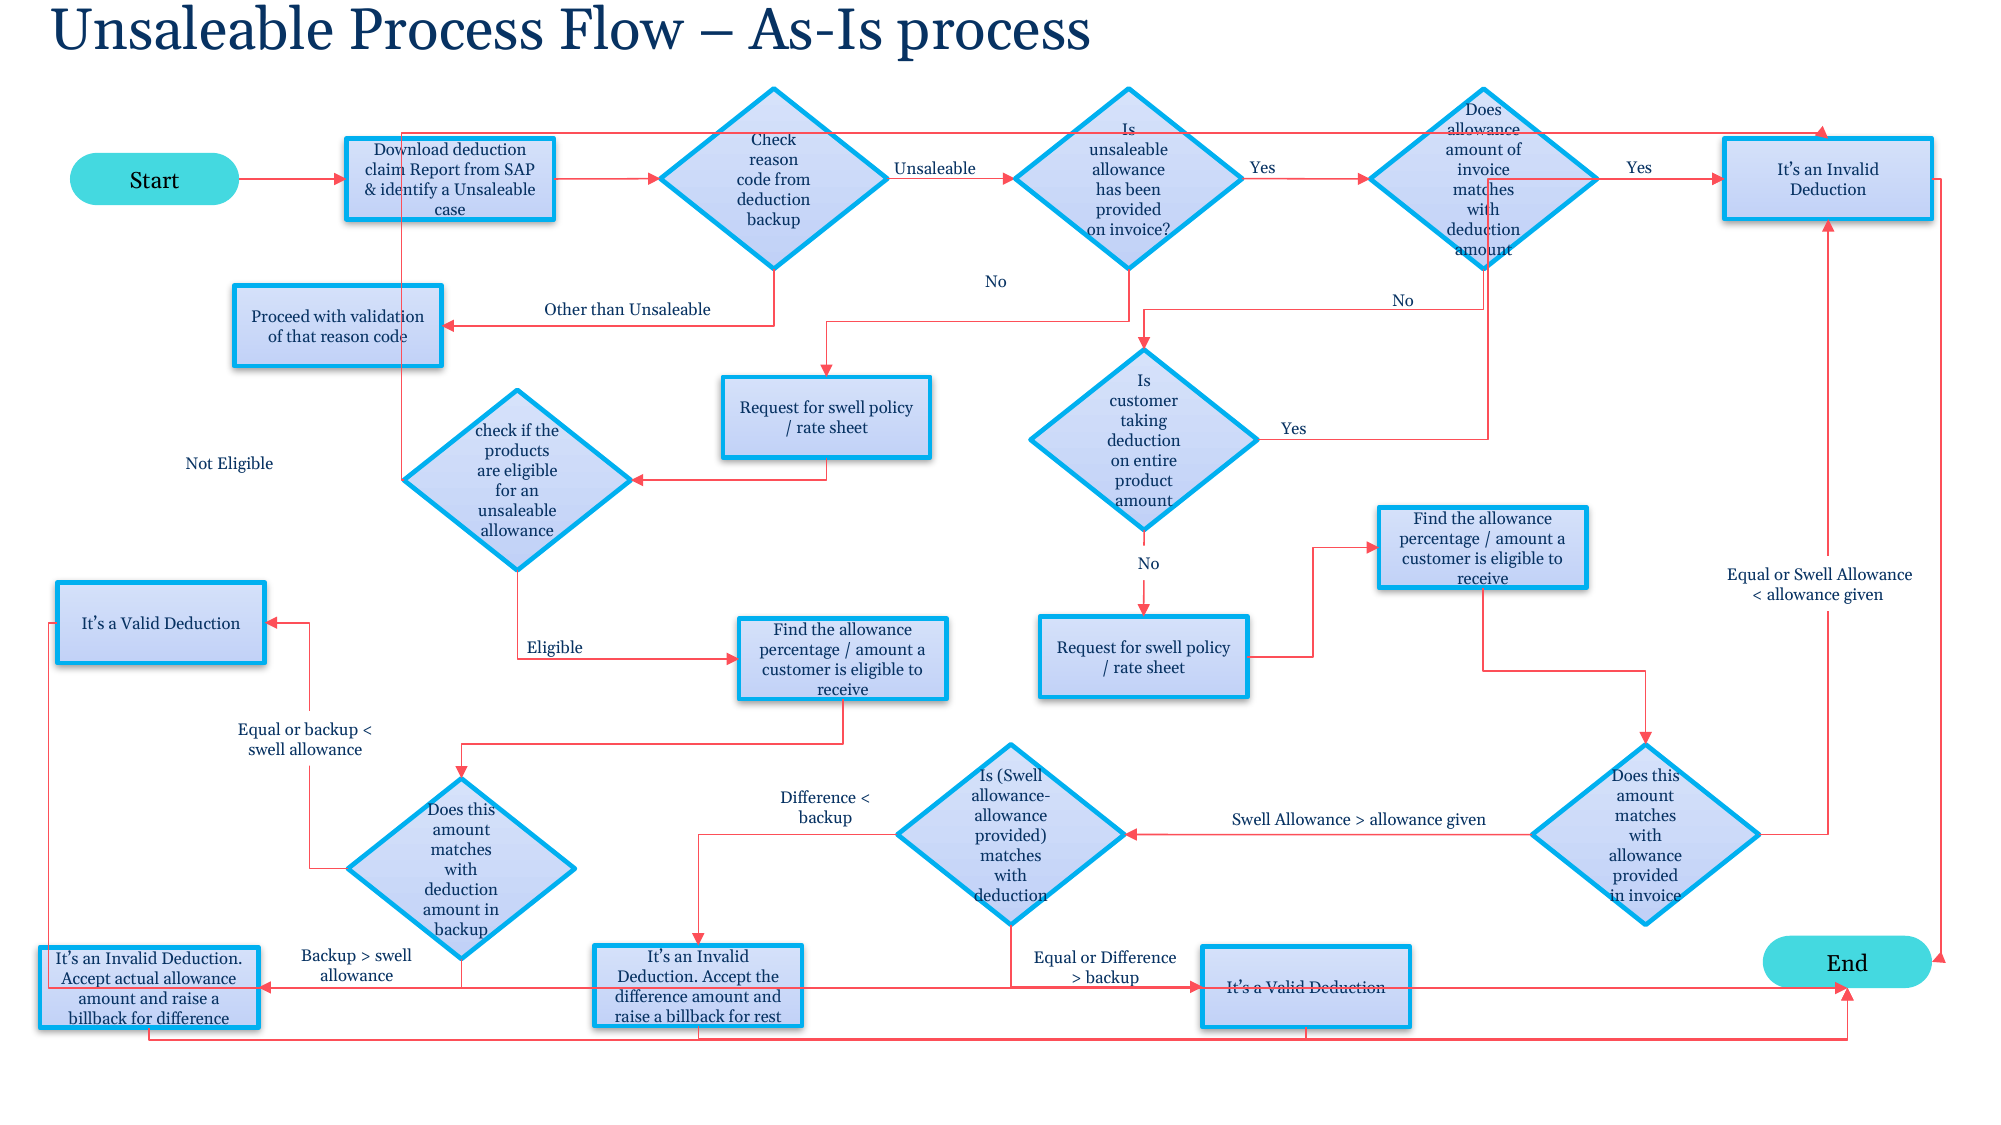

Unsaleable Process Flow – As-Is process
Check reason code from deduction backup
Is unsaleable allowance has been provided on invoice?
Does allowance amount of invoice matches with deduction amount
It’s an Invalid Deduction
Download deduction claim Report from SAP & identify a Unsaleable case
Yes
Yes
Unsaleable
Start
No
No
Proceed with validation of that reason code
Other than Unsaleable

Is customer taking deduction on entire product amount
Request for swell policy / rate sheet
check if the products are eligible for an unsaleable allowance
Yes
Not Eligible
Find the allowance percentage / amount a customer is eligible to receive
No
Equal or Swell Allowance < allowance given
It’s a Valid Deduction
Request for swell policy / rate sheet
Find the allowance percentage / amount a customer is eligible to receive
Eligible
Equal or backup < swell allowance
Is (Swell allowance- allowance provided) matches with deduction
Does this amount matches with allowance provided in invoice
Does this amount matches with deduction amount in backup
Difference < backup
Swell Allowance > allowance given
End
Backup > swell allowance
Equal or Difference > backup
It’s an Invalid Deduction. Accept the difference amount and raise a billback for rest
It’s a Valid Deduction
It’s an Invalid Deduction. Accept actual allowance amount and raise a billback for difference